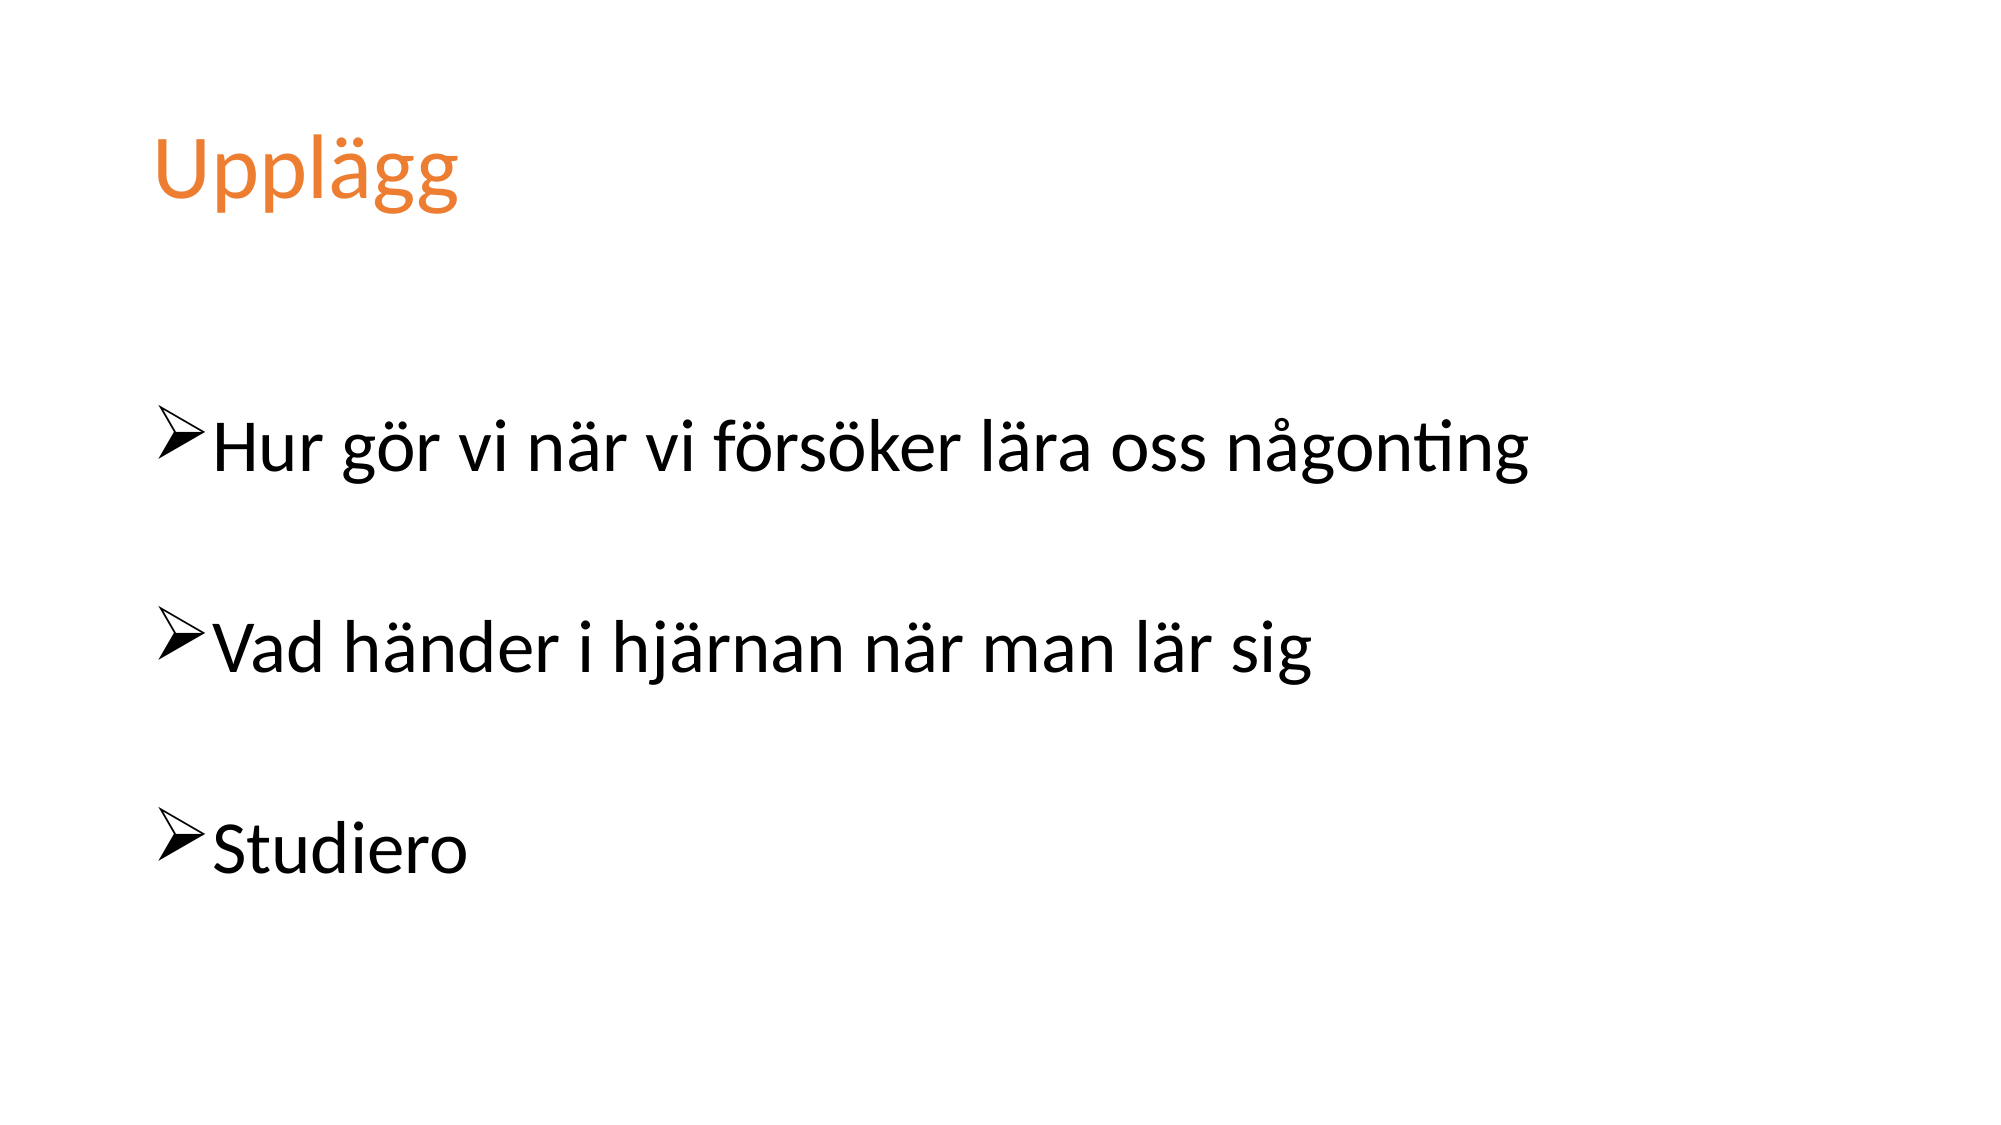

# Upplägg
Hur gör vi när vi försöker lära oss någonting
Vad händer i hjärnan när man lär sig
Studiero